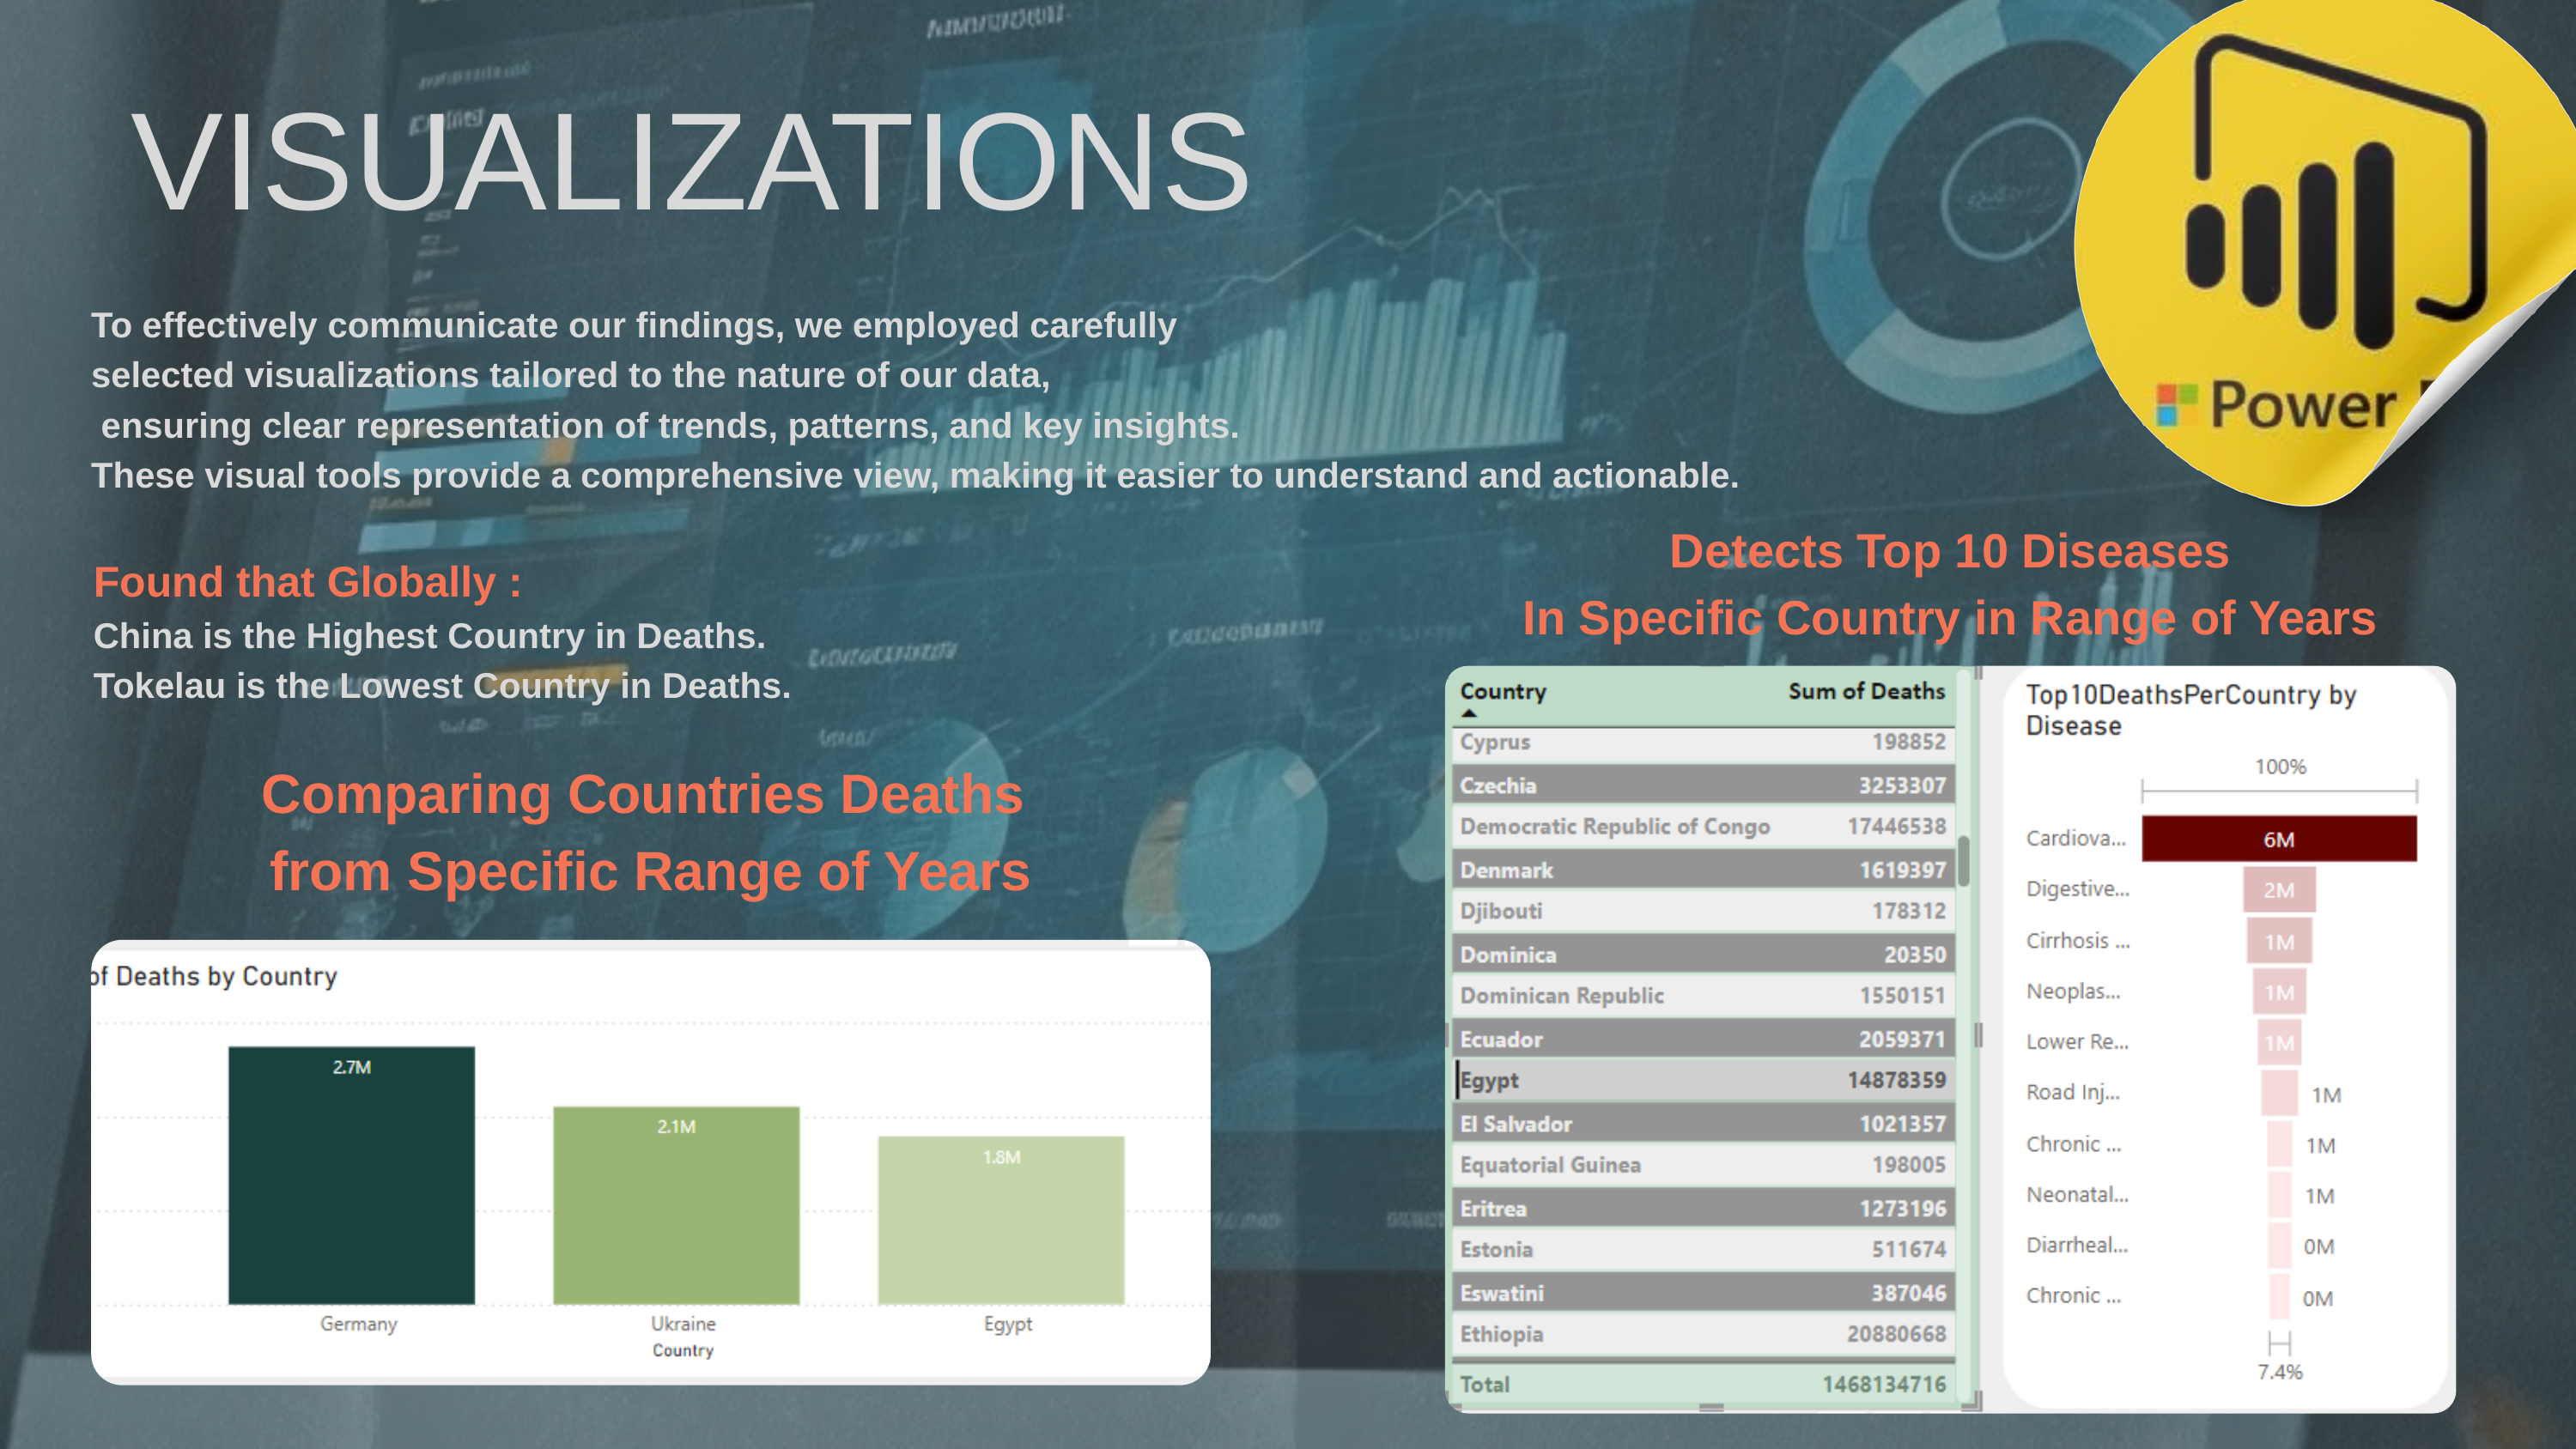

VISUALIZATIONS
To effectively communicate our findings, we employed carefully
selected visualizations tailored to the nature of our data,
 ensuring clear representation of trends, patterns, and key insights.
These visual tools provide a comprehensive view, making it easier to understand and actionable.

Detects Top 10 Diseases
In Specific Country in Range of Years
Found that Globally :
China is the Highest Country in Deaths.
Tokelau is the Lowest Country in Deaths.

Comparing Countries Deaths
from Specific Range of Years